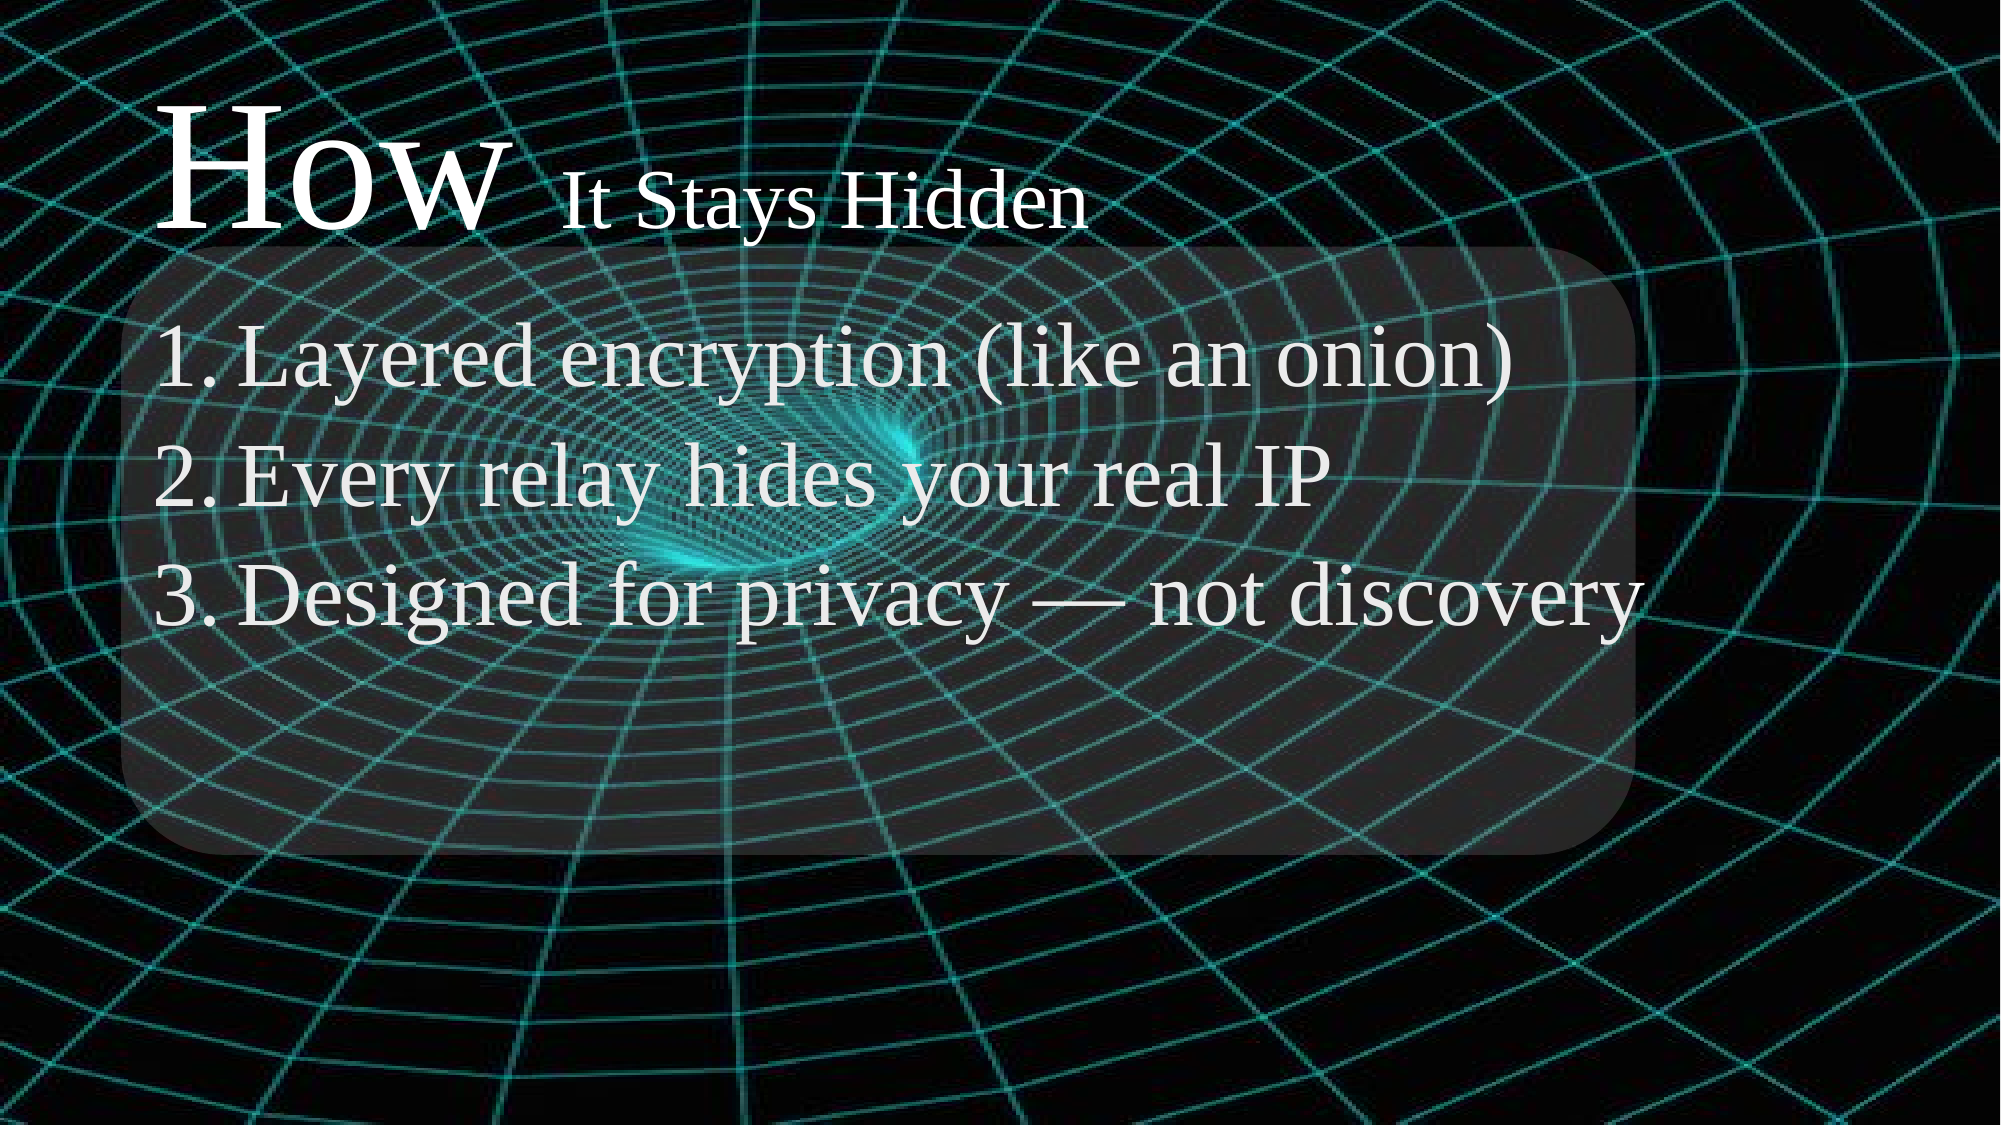

# How It Stays Hidden

Layered encryption (like an onion)
Every relay hides your real IP
Designed for privacy — not discovery